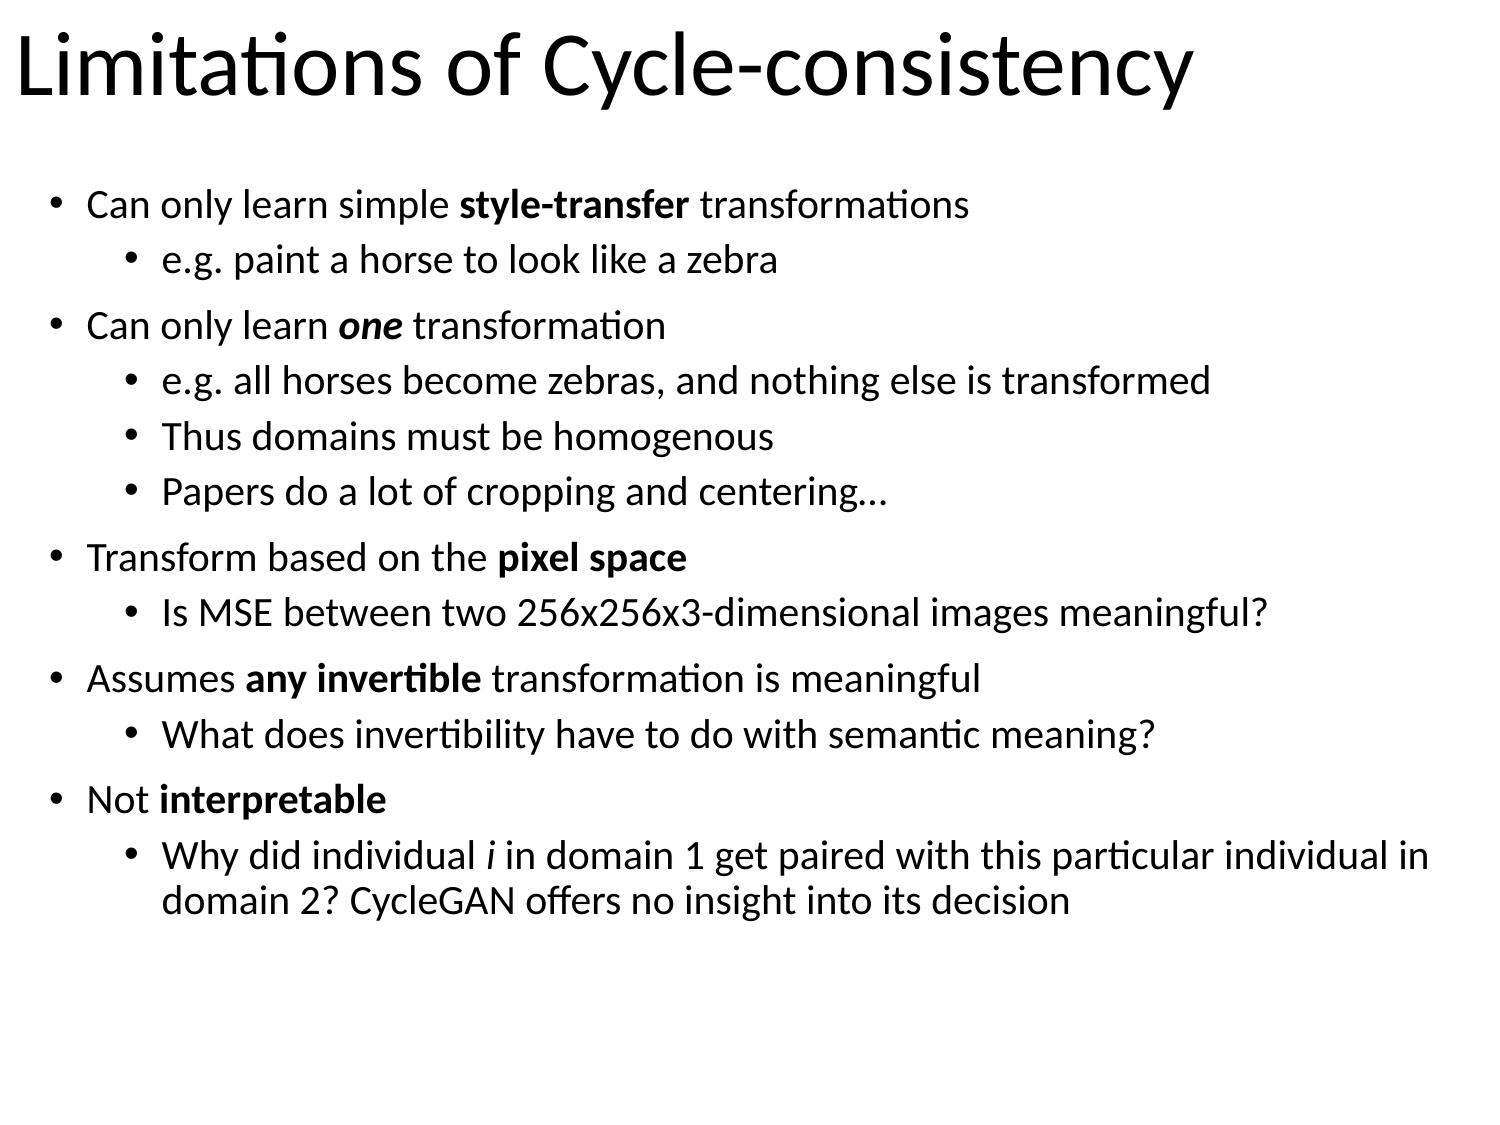

# Limitations of Cycle-consistency
Can only learn simple style-transfer transformations
e.g. paint a horse to look like a zebra
Can only learn one transformation
e.g. all horses become zebras, and nothing else is transformed
Thus domains must be homogenous
Papers do a lot of cropping and centering…
Transform based on the pixel space
Is MSE between two 256x256x3-dimensional images meaningful?
Assumes any invertible transformation is meaningful
What does invertibility have to do with semantic meaning?
Not interpretable
Why did individual i in domain 1 get paired with this particular individual in domain 2? CycleGAN offers no insight into its decision